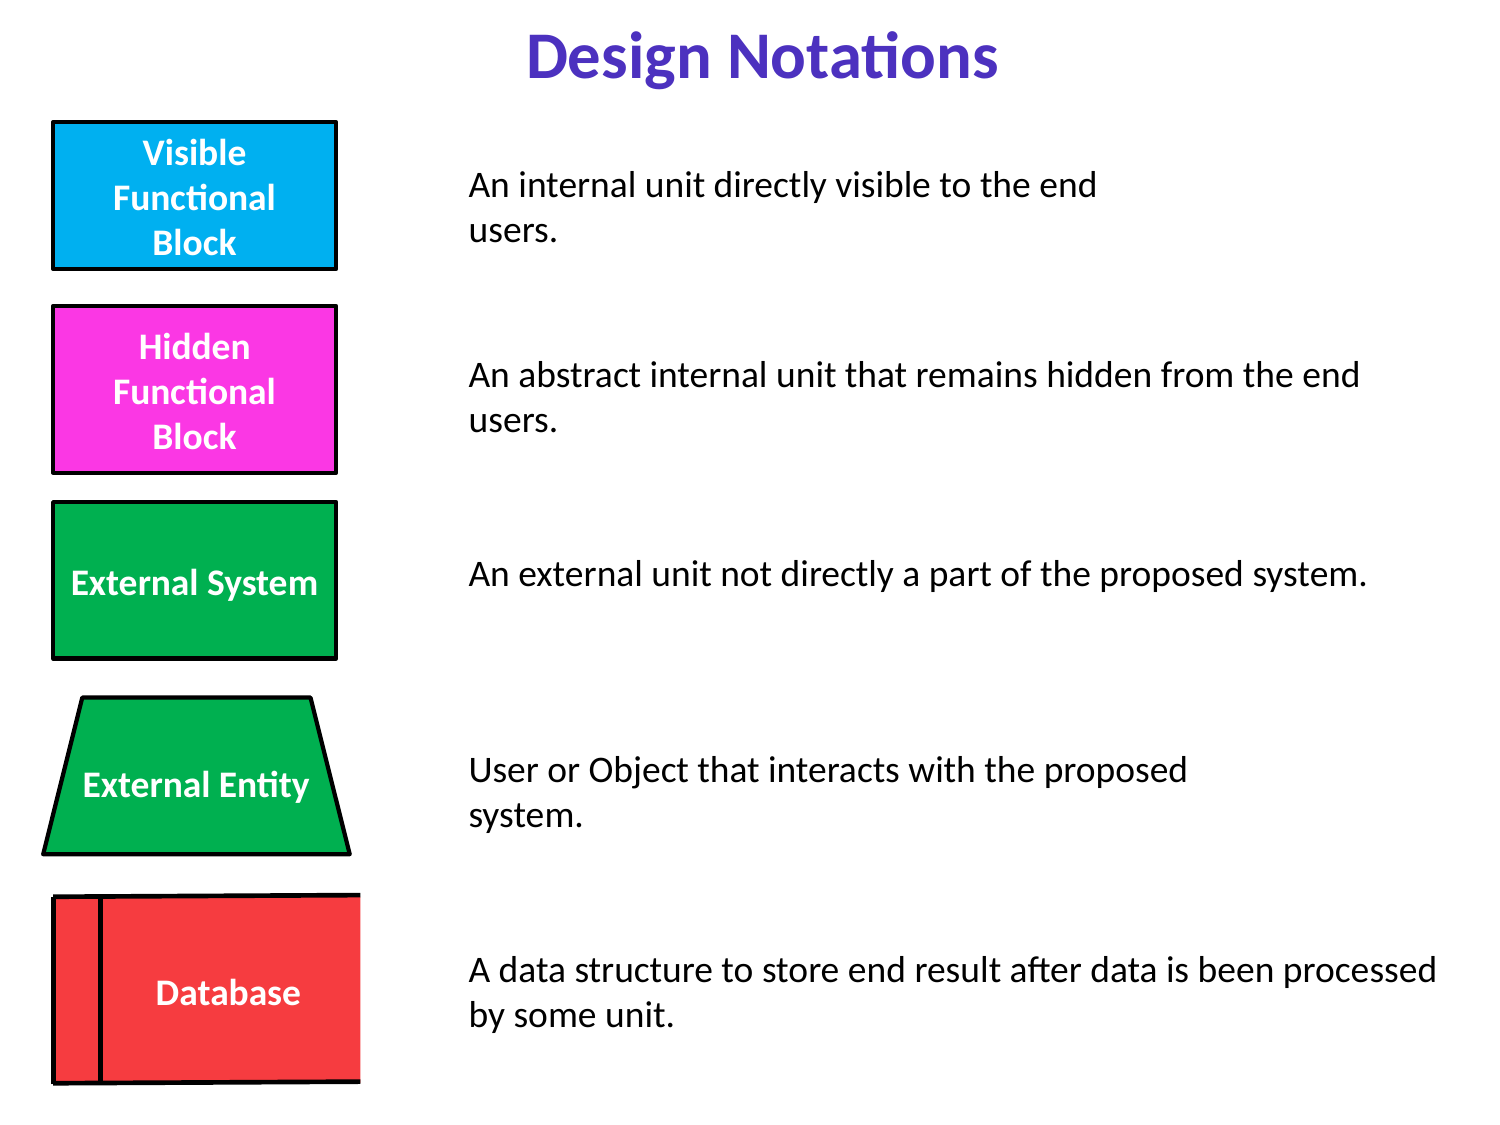

Design Notations
Visible Functional Block
An internal unit directly visible to the end users.
Hidden Functional Block
An abstract internal unit that remains hidden from the end users.
External System
An external unit not directly a part of the proposed system.
External Entity
User or Object that interacts with the proposed system.

A data structure to store end result after data is been processed by some unit.
Database